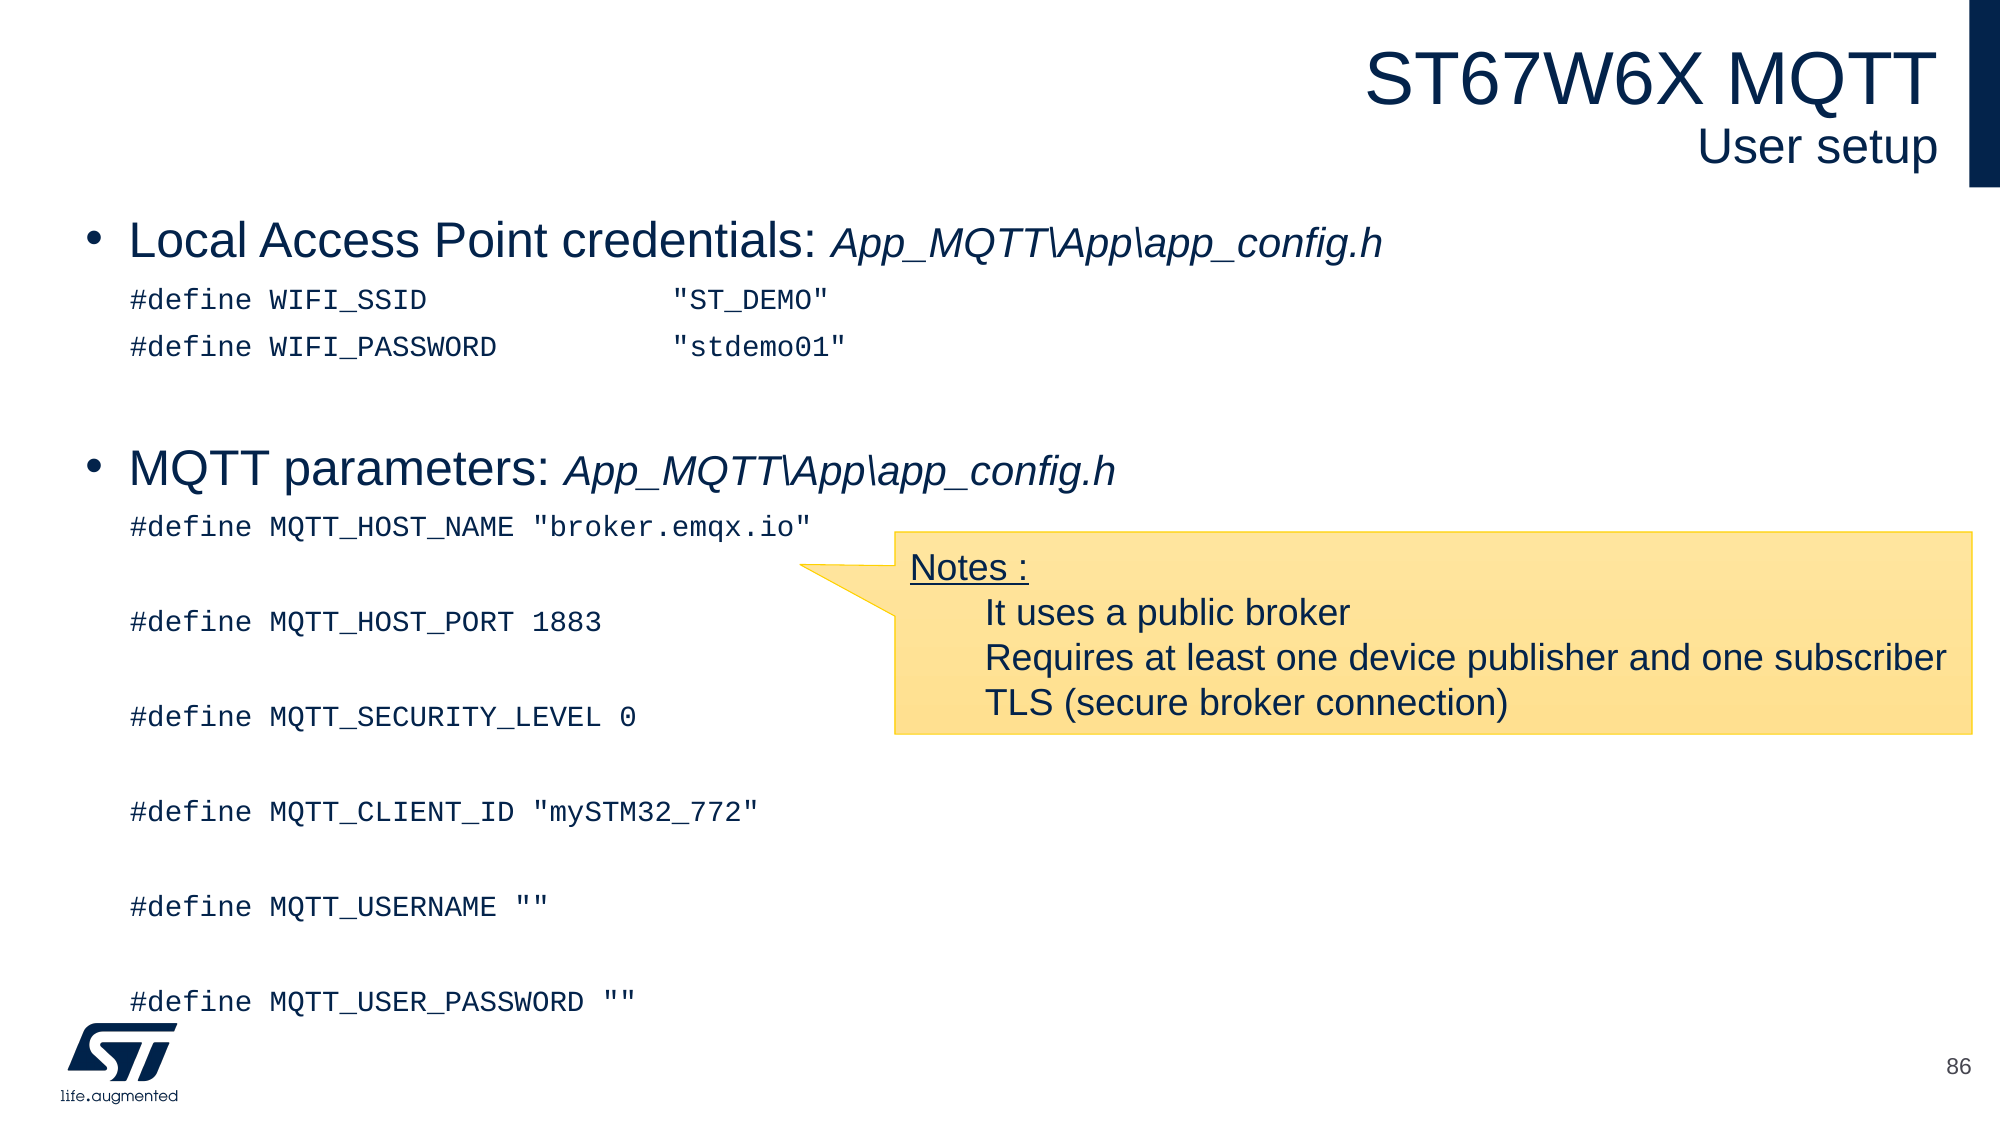

# ST67W6X MQTT User setup
Local Access Point credentials: App_MQTT\App\app_config.h
#define WIFI_SSID              "ST_DEMO"
#define WIFI_PASSWORD          "stdemo01"

MQTT parameters: App_MQTT\App\app_config.h
#define MQTT_HOST_NAME "broker.emqx.io"

#define MQTT_HOST_PORT 1883

#define MQTT_SECURITY_LEVEL 0

#define MQTT_CLIENT_ID "mySTM32_772"

#define MQTT_USERNAME ""

#define MQTT_USER_PASSWORD ""
Notes :
It uses a public broker
Requires at least one device publisher and one subscriber
TLS (secure broker connection)
86